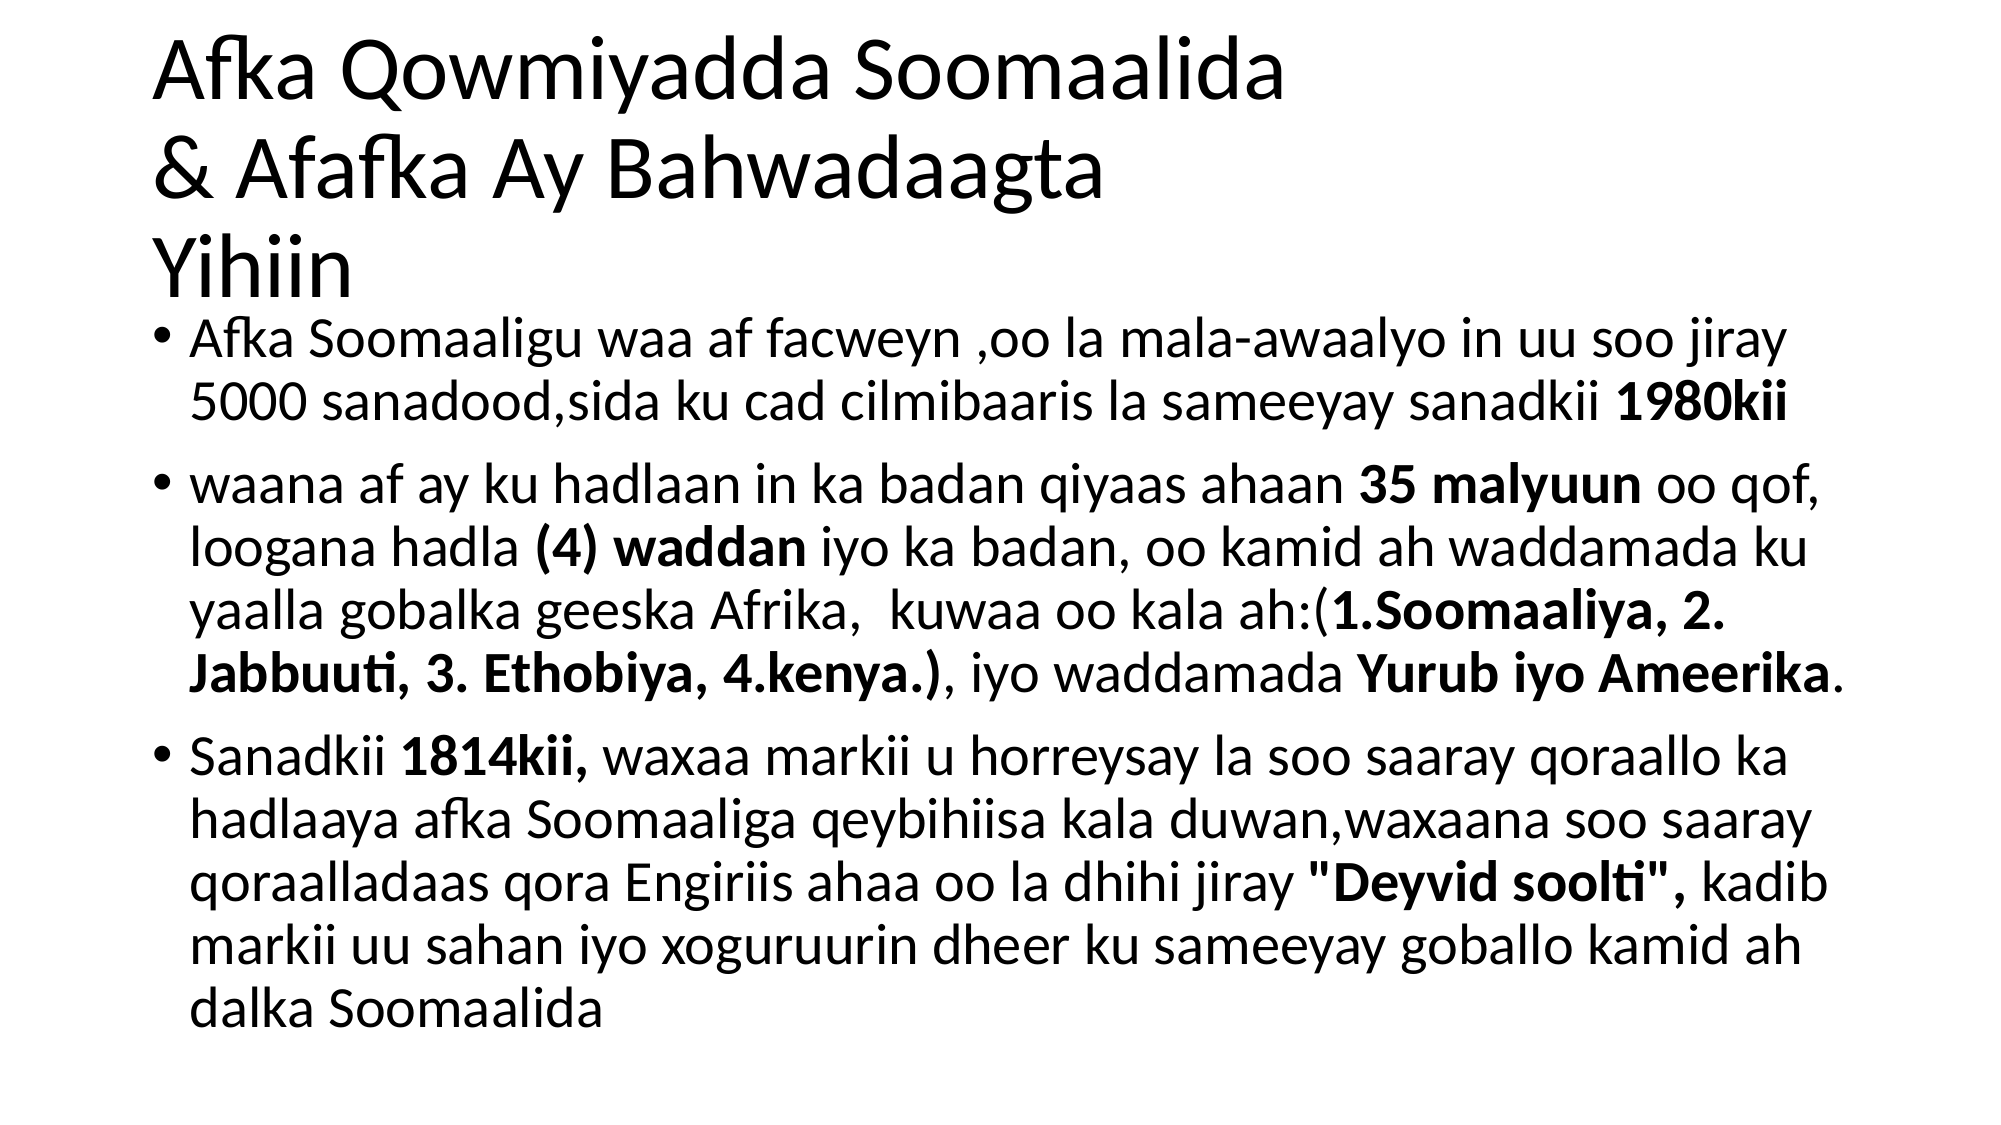

# Afka Qowmiyadda Soomaalida & Afafka Ay Bahwadaagta Yihiin
Afka Soomaaligu waa af facweyn ,oo la mala-awaalyo in uu soo jiray 5000 sanadood,sida ku cad cilmibaaris la sameeyay sanadkii 1980kii
waana af ay ku hadlaan in ka badan qiyaas ahaan 35 malyuun oo qof, loogana hadla (4) waddan iyo ka badan, oo kamid ah waddamada ku yaalla gobalka geeska Afrika,  kuwaa oo kala ah:(1.Soomaaliya, 2. Jabbuuti, 3. Ethobiya, 4.kenya.), iyo waddamada Yurub iyo Ameerika.
Sanadkii 1814kii, waxaa markii u horreysay la soo saaray qoraallo ka hadlaaya afka Soomaaliga qeybihiisa kala duwan,waxaana soo saaray qoraalladaas qora Engiriis ahaa oo la dhihi jiray "Deyvid soolti", kadib markii uu sahan iyo xoguruurin dheer ku sameeyay goballo kamid ah dalka Soomaalida